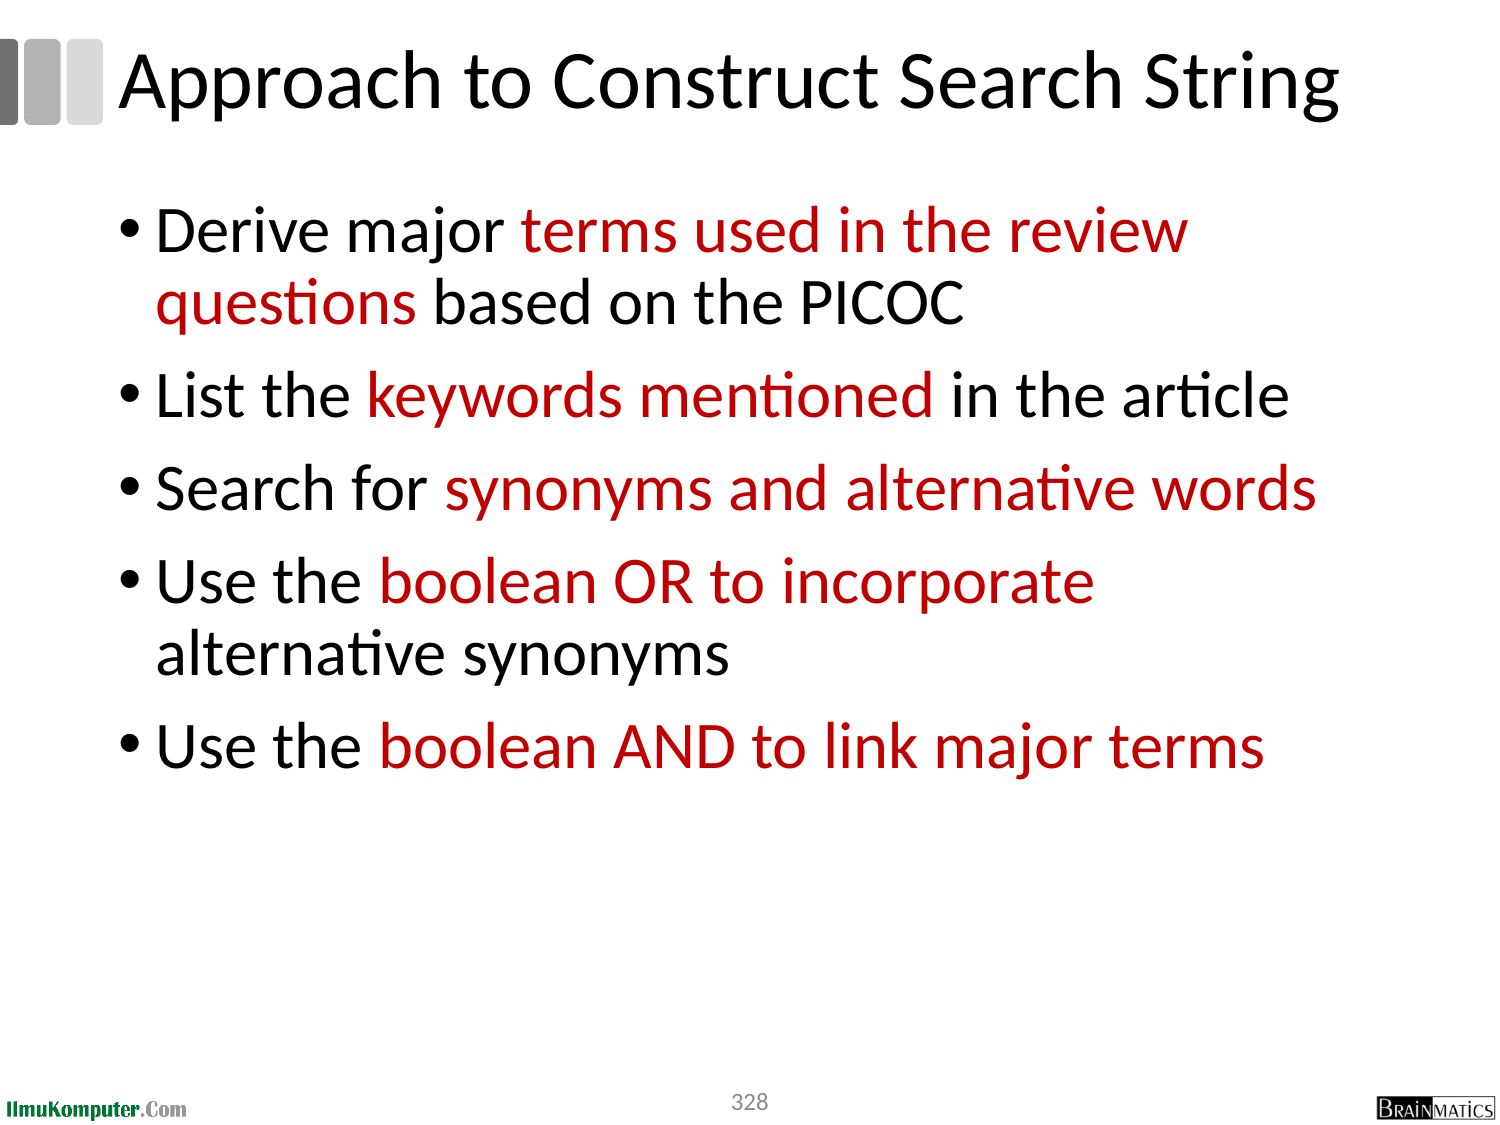

# Approach to Construct Search String
Derive major terms used in the review questions based on the PICOC
List the keywords mentioned in the article
Search for synonyms and alternative words
Use the boolean OR to incorporate alternative synonyms
Use the boolean AND to link major terms
328